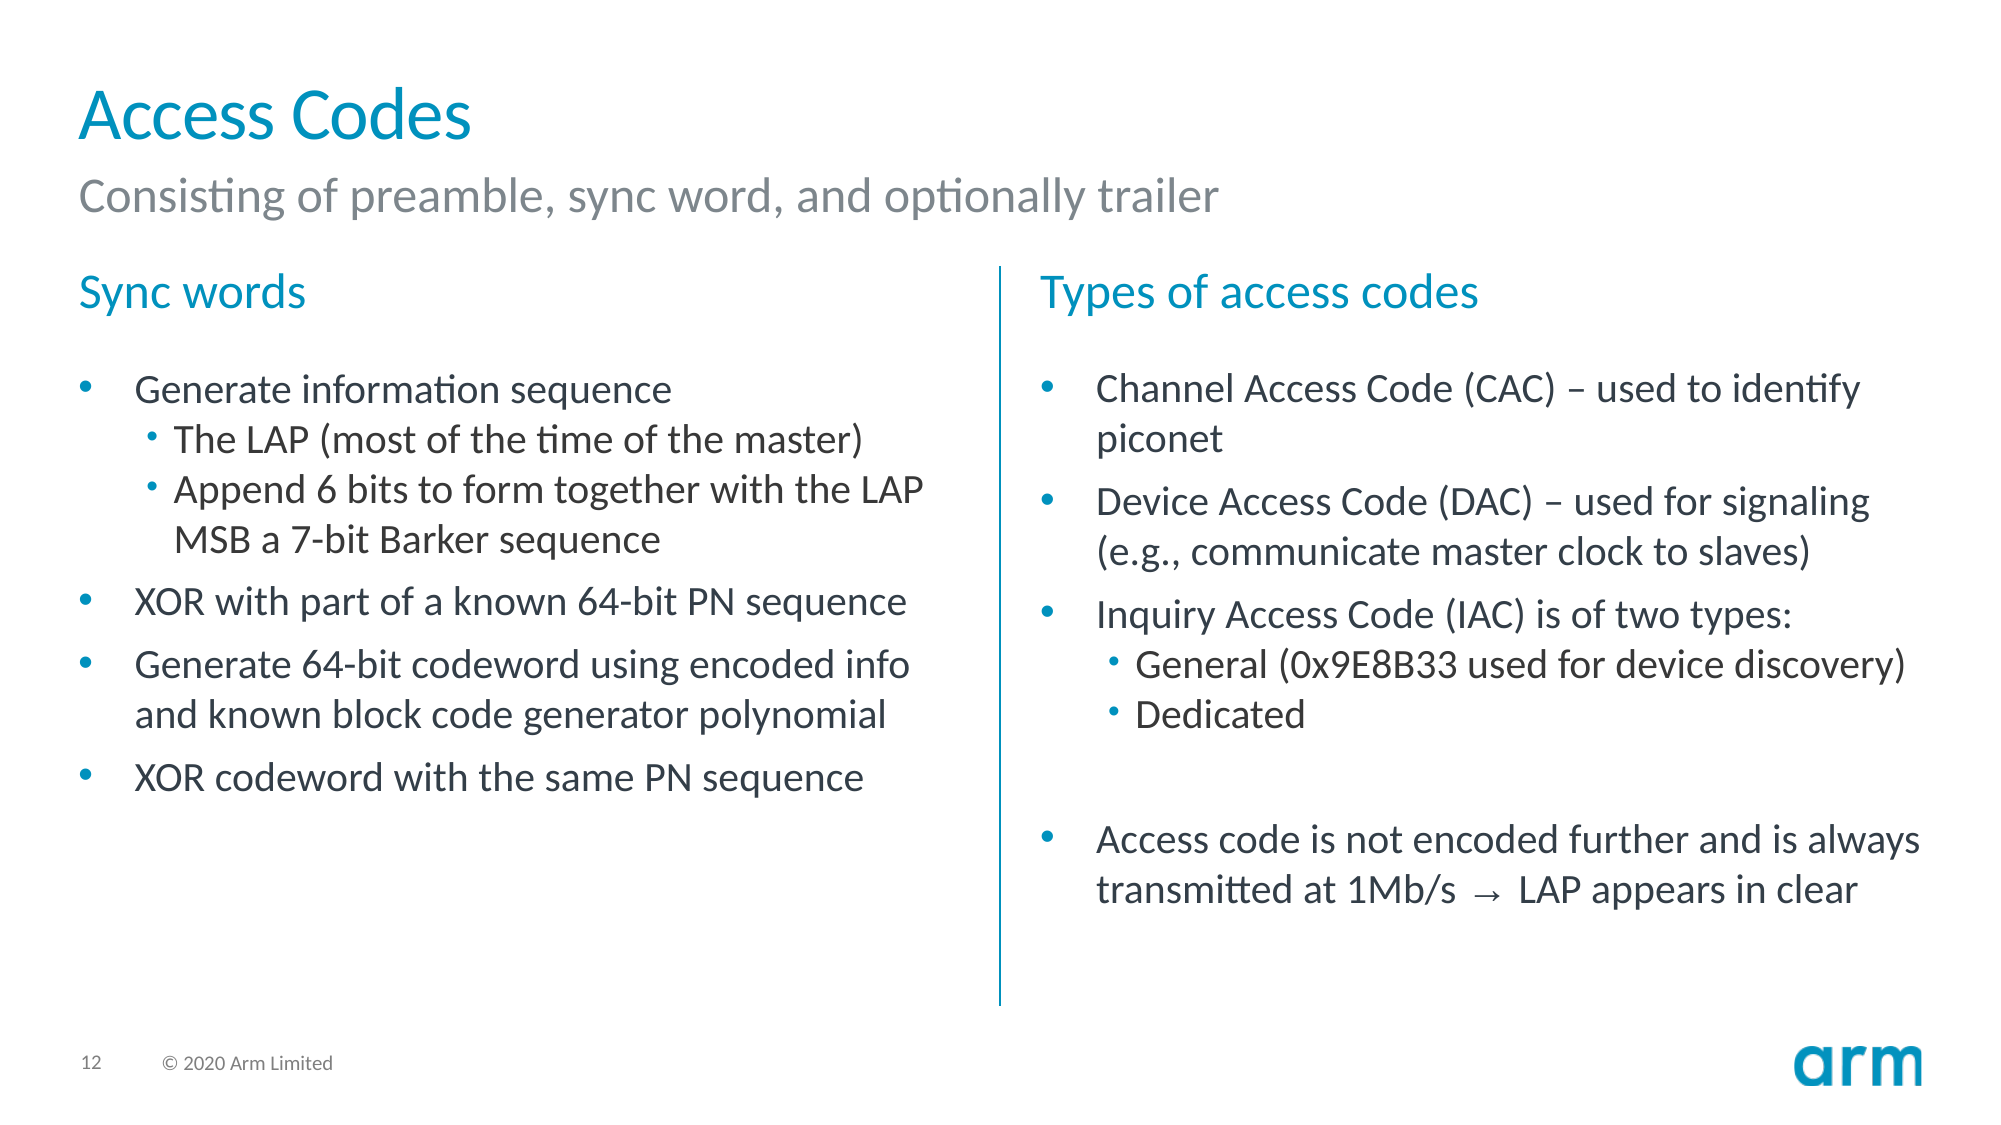

# Access Codes
Consisting of preamble, sync word, and optionally trailer
Sync words
Types of access codes
Channel Access Code (CAC) – used to identify piconet
Device Access Code (DAC) – used for signaling (e.g., communicate master clock to slaves)
Inquiry Access Code (IAC) is of two types:
General (0x9E8B33 used for device discovery)
Dedicated

Access code is not encoded further and is always transmitted at 1Mb/s → LAP appears in clear

Generate information sequence
The LAP (most of the time of the master)
Append 6 bits to form together with the LAP MSB a 7-bit Barker sequence
XOR with part of a known 64-bit PN sequence
Generate 64-bit codeword using encoded info and known block code generator polynomial
XOR codeword with the same PN sequence